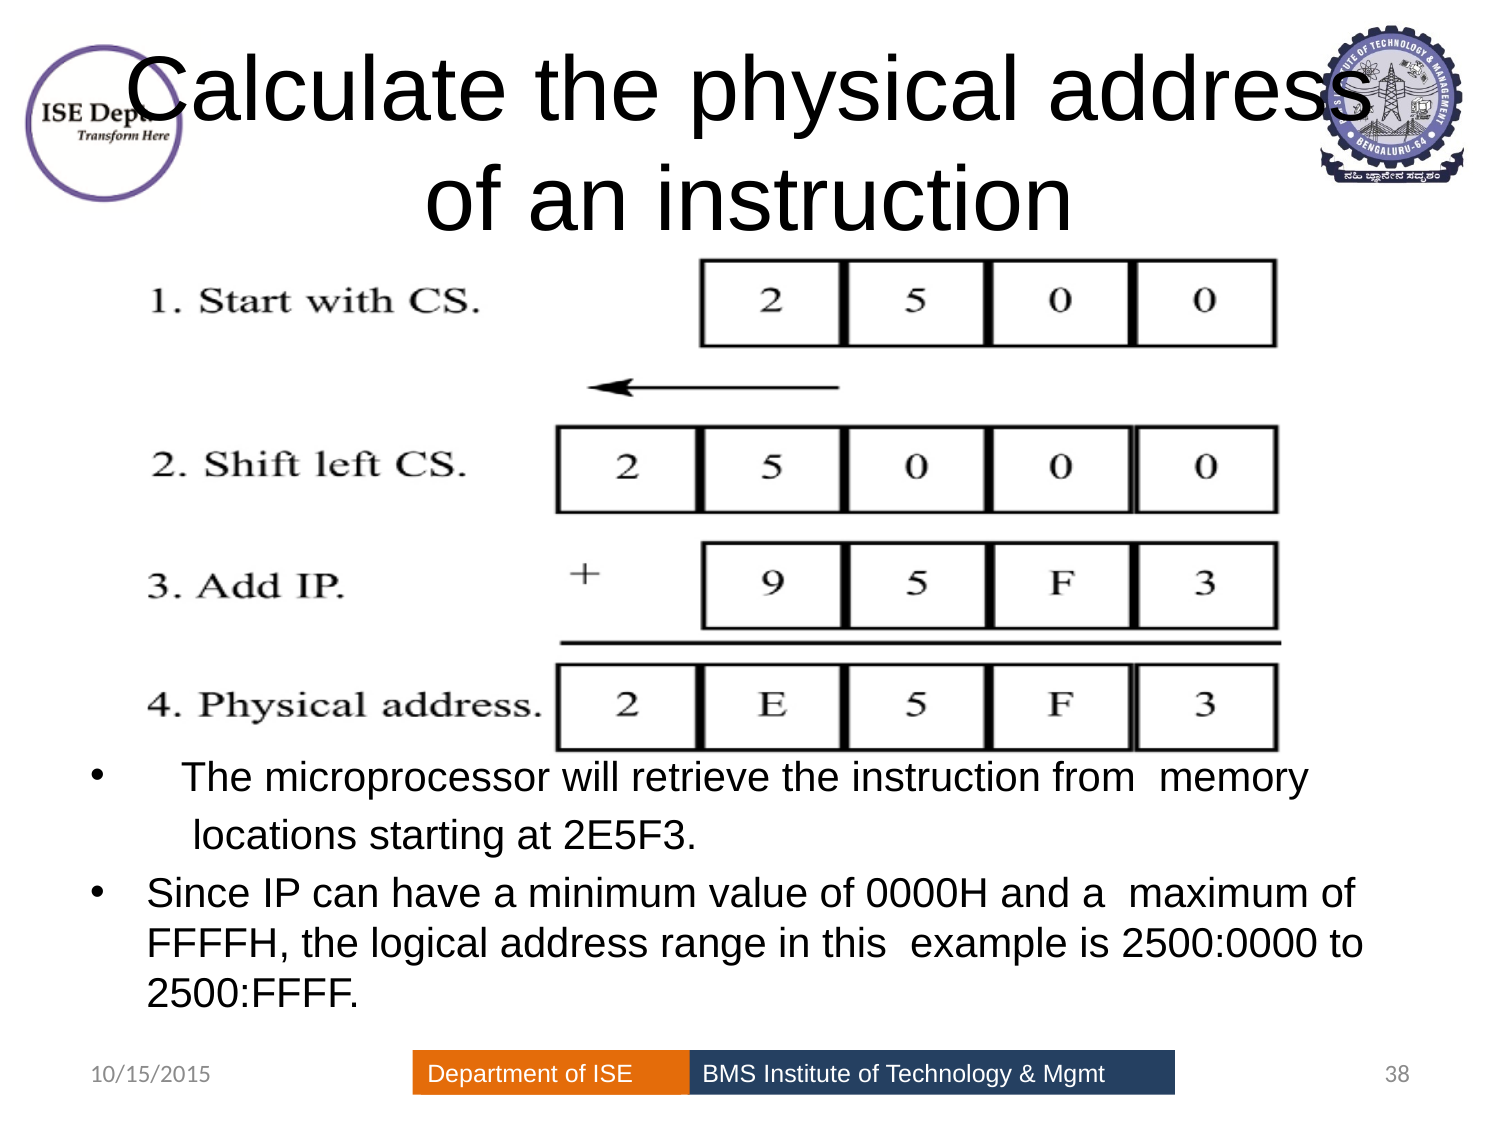

# Calculate the physical address of an instruction

   The microprocessor will retrieve the instruction from  memory
         locations starting at 2E5F3.
Since IP can have a minimum value of 0000H and a  maximum of FFFFH, the logical address range in this  example is 2500:0000 to 2500:FFFF.

10/15/2015
38